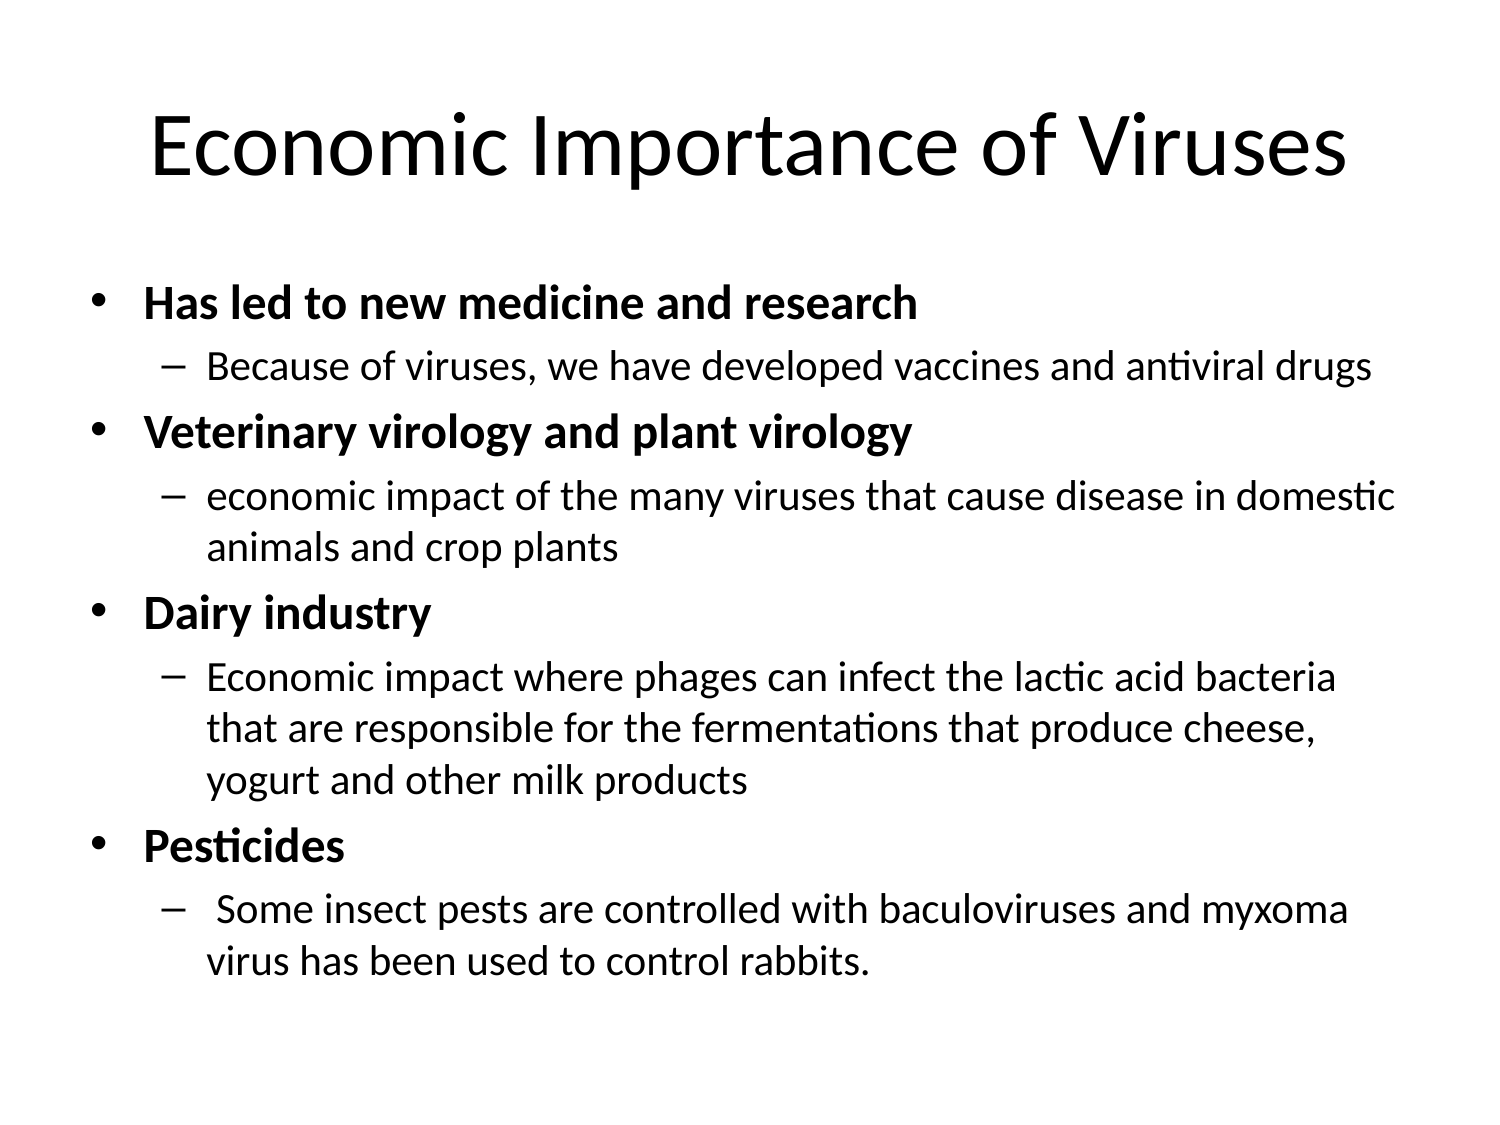

# Economic Importance of Viruses
Has led to new medicine and research
Because of viruses, we have developed vaccines and antiviral drugs
Veterinary virology and plant virology
economic impact of the many viruses that cause disease in domestic animals and crop plants
Dairy industry
Economic impact where phages can infect the lactic acid bacteria that are responsible for the fermentations that produce cheese, yogurt and other milk products
Pesticides
 Some insect pests are controlled with baculoviruses and myxoma virus has been used to control rabbits.